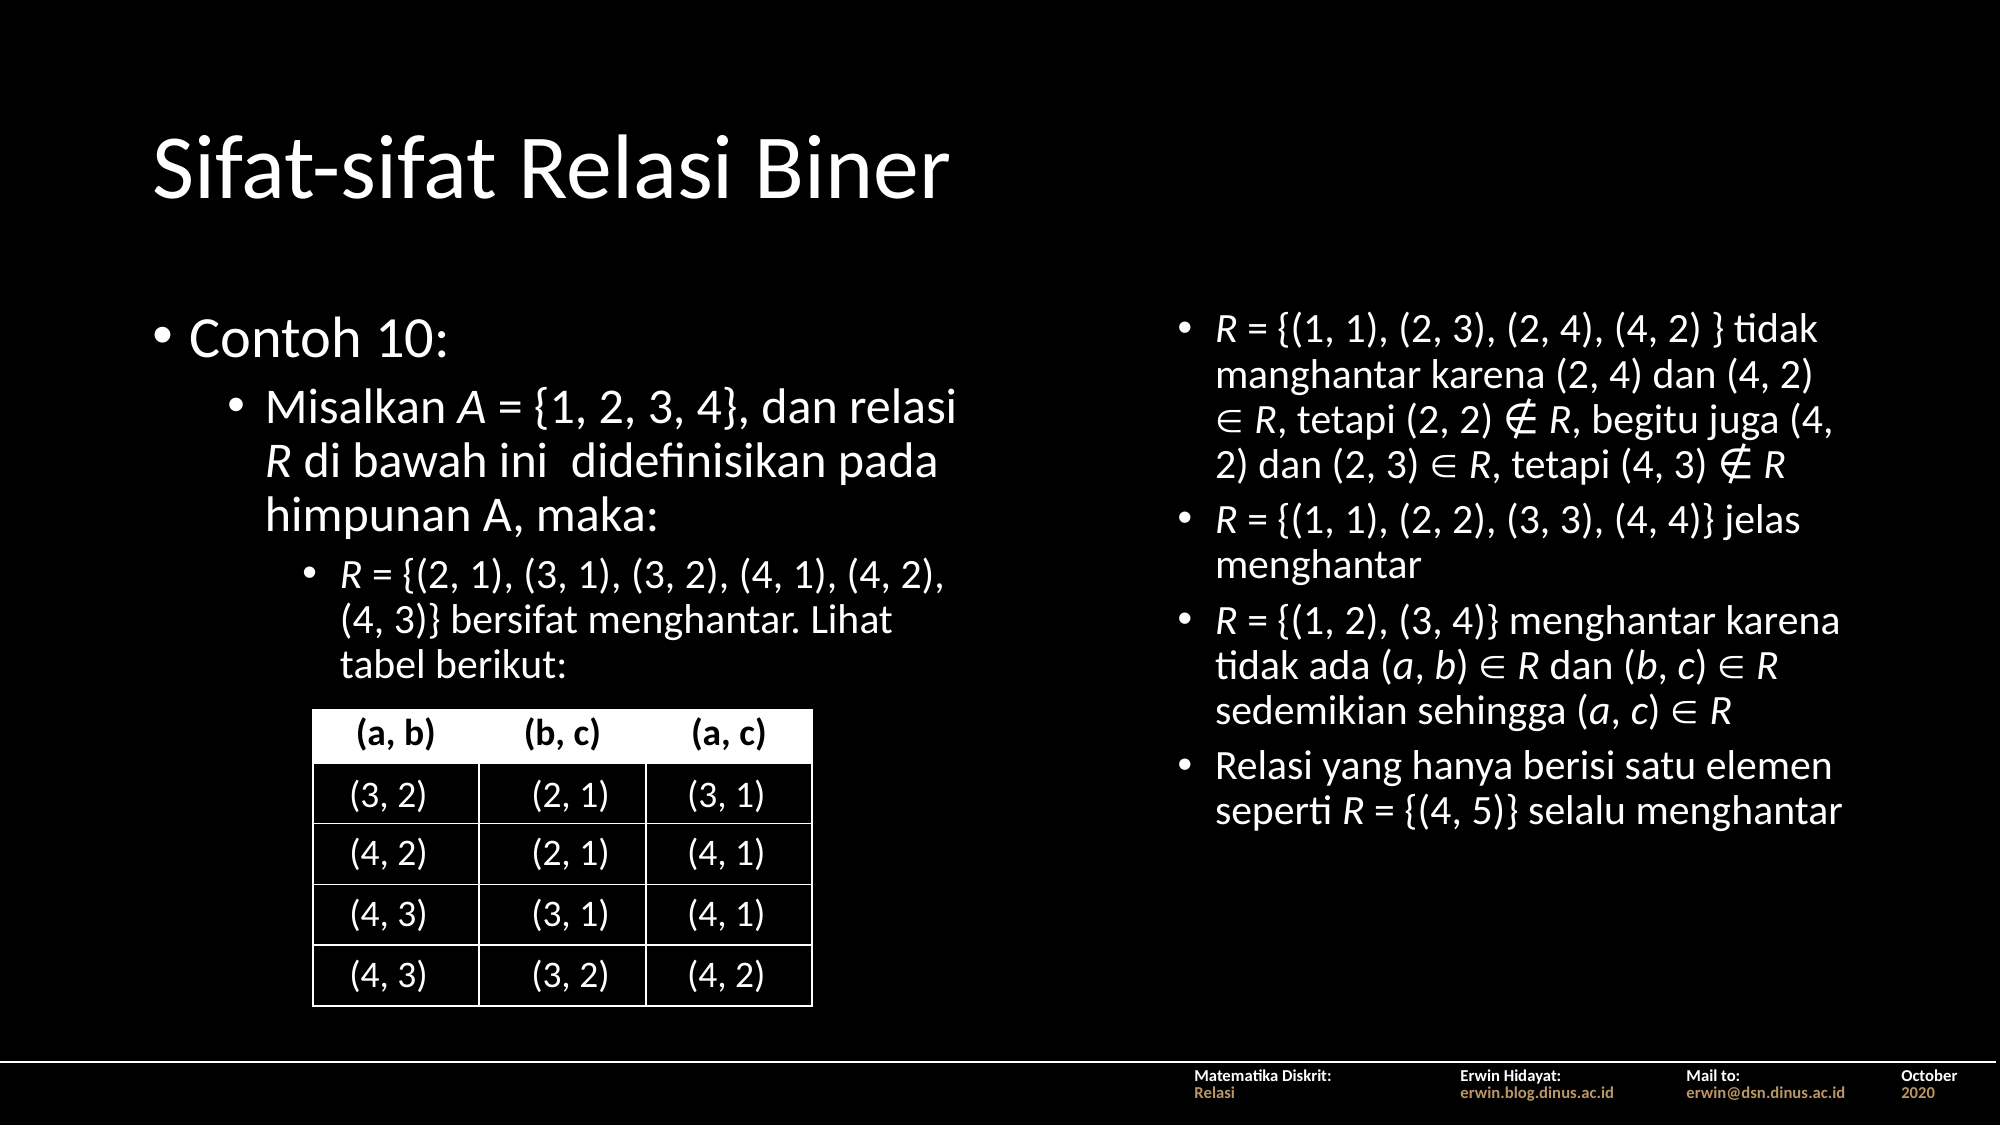

# Sifat-sifat Relasi Biner
Contoh 10:
Misalkan A = {1, 2, 3, 4}, dan relasi R di bawah ini  didefinisikan pada himpunan A, maka:
R = {(2, 1), (3, 1), (3, 2), (4, 1), (4, 2), (4, 3)} bersifat menghantar. Lihat tabel berikut:

R = {(1, 1), (2, 3), (2, 4), (4, 2) } tidak manghantar karena (2, 4) dan (4, 2) ∈ R, tetapi (2, 2) ∉ R, begitu juga (4, 2) dan (2, 3) ∈ R, tetapi (4, 3) ∉ R
R = {(1, 1), (2, 2), (3, 3), (4, 4)} jelas menghantar
R = {(1, 2), (3, 4)} menghantar karena tidak ada (a, b) ∈ R dan (b, c) ∈ R sedemikian sehingga (a, c) ∈ R
Relasi yang hanya berisi satu elemen seperti R = {(4, 5)} selalu menghantar

| (a, b) | (b, c) | (a, c) |
| --- | --- | --- |
| (3, 2) | (2, 1) | (3, 1) |
| (4, 2) | (2, 1) | (4, 1) |
| (4, 3) | (3, 1) | (4, 1) |
| (4, 3) | (3, 2) | (4, 2) |